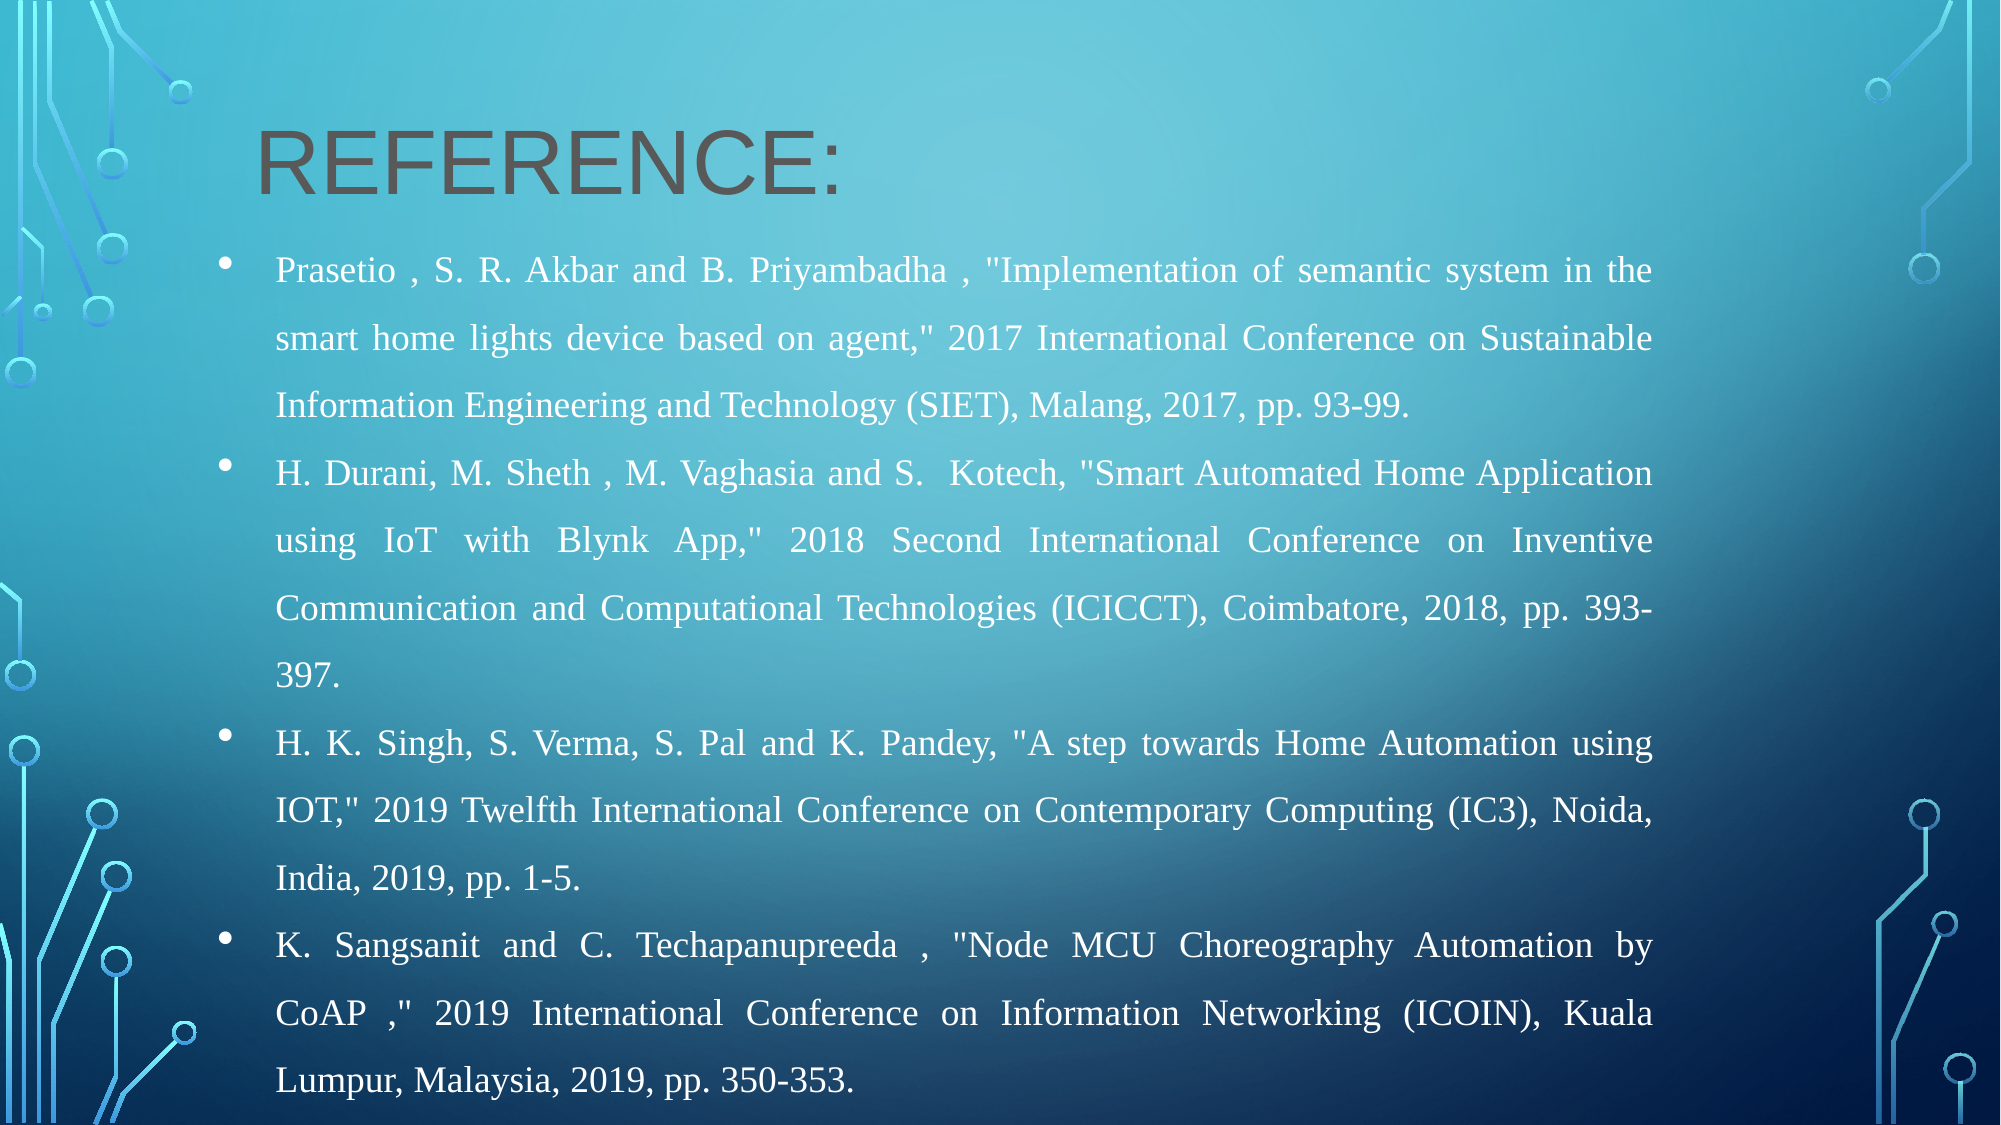

# REFERENCE:
Prasetio , S. R. Akbar and B. Priyambadha , "Implementation of semantic system in the smart home lights device based on agent," 2017 International Conference on Sustainable Information Engineering and Technology (SIET), Malang, 2017, pp. 93-99.
H. Durani, M. Sheth , M. Vaghasia and S.  Kotech, "Smart Automated Home Application using IoT with Blynk App," 2018 Second International Conference on Inventive Communication and Computational Technologies (ICICCT), Coimbatore, 2018, pp. 393-397.
H. K. Singh, S. Verma, S. Pal and K. Pandey, "A step towards Home Automation using IOT," 2019 Twelfth International Conference on Contemporary Computing (IC3), Noida, India, 2019, pp. 1-5.
K. Sangsanit and C. Techapanupreeda , "Node MCU Choreography Automation by CoAP ," 2019 International Conference on Information Networking (ICOIN), Kuala Lumpur, Malaysia, 2019, pp. 350-353.